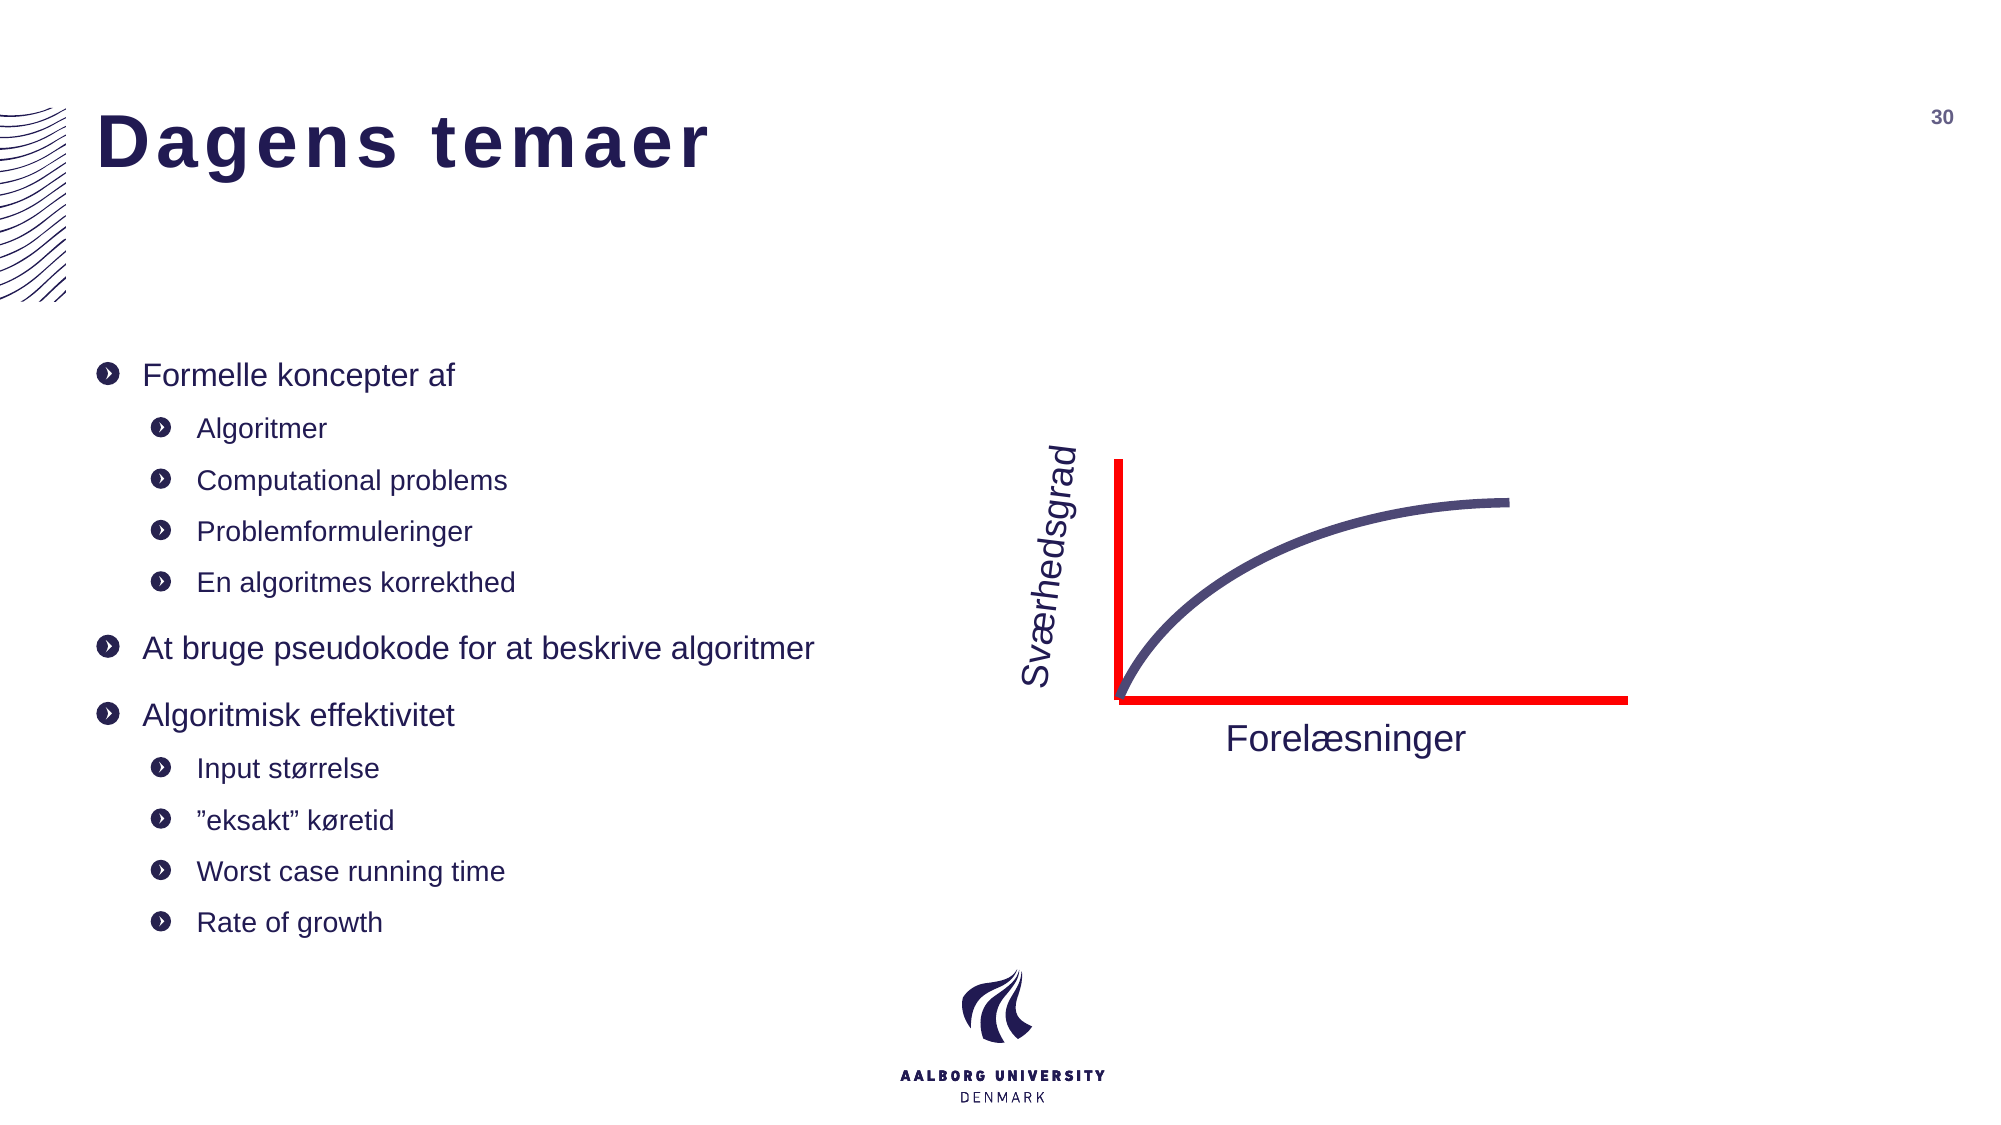

# Dagens temaer
30
Formelle koncepter af
Algoritmer
Computational problems
Problemformuleringer
En algoritmes korrekthed
At bruge pseudokode for at beskrive algoritmer
Algoritmisk effektivitet
Input størrelse
”eksakt” køretid
Worst case running time
Rate of growth

Sværhedsgrad
Forelæsninger